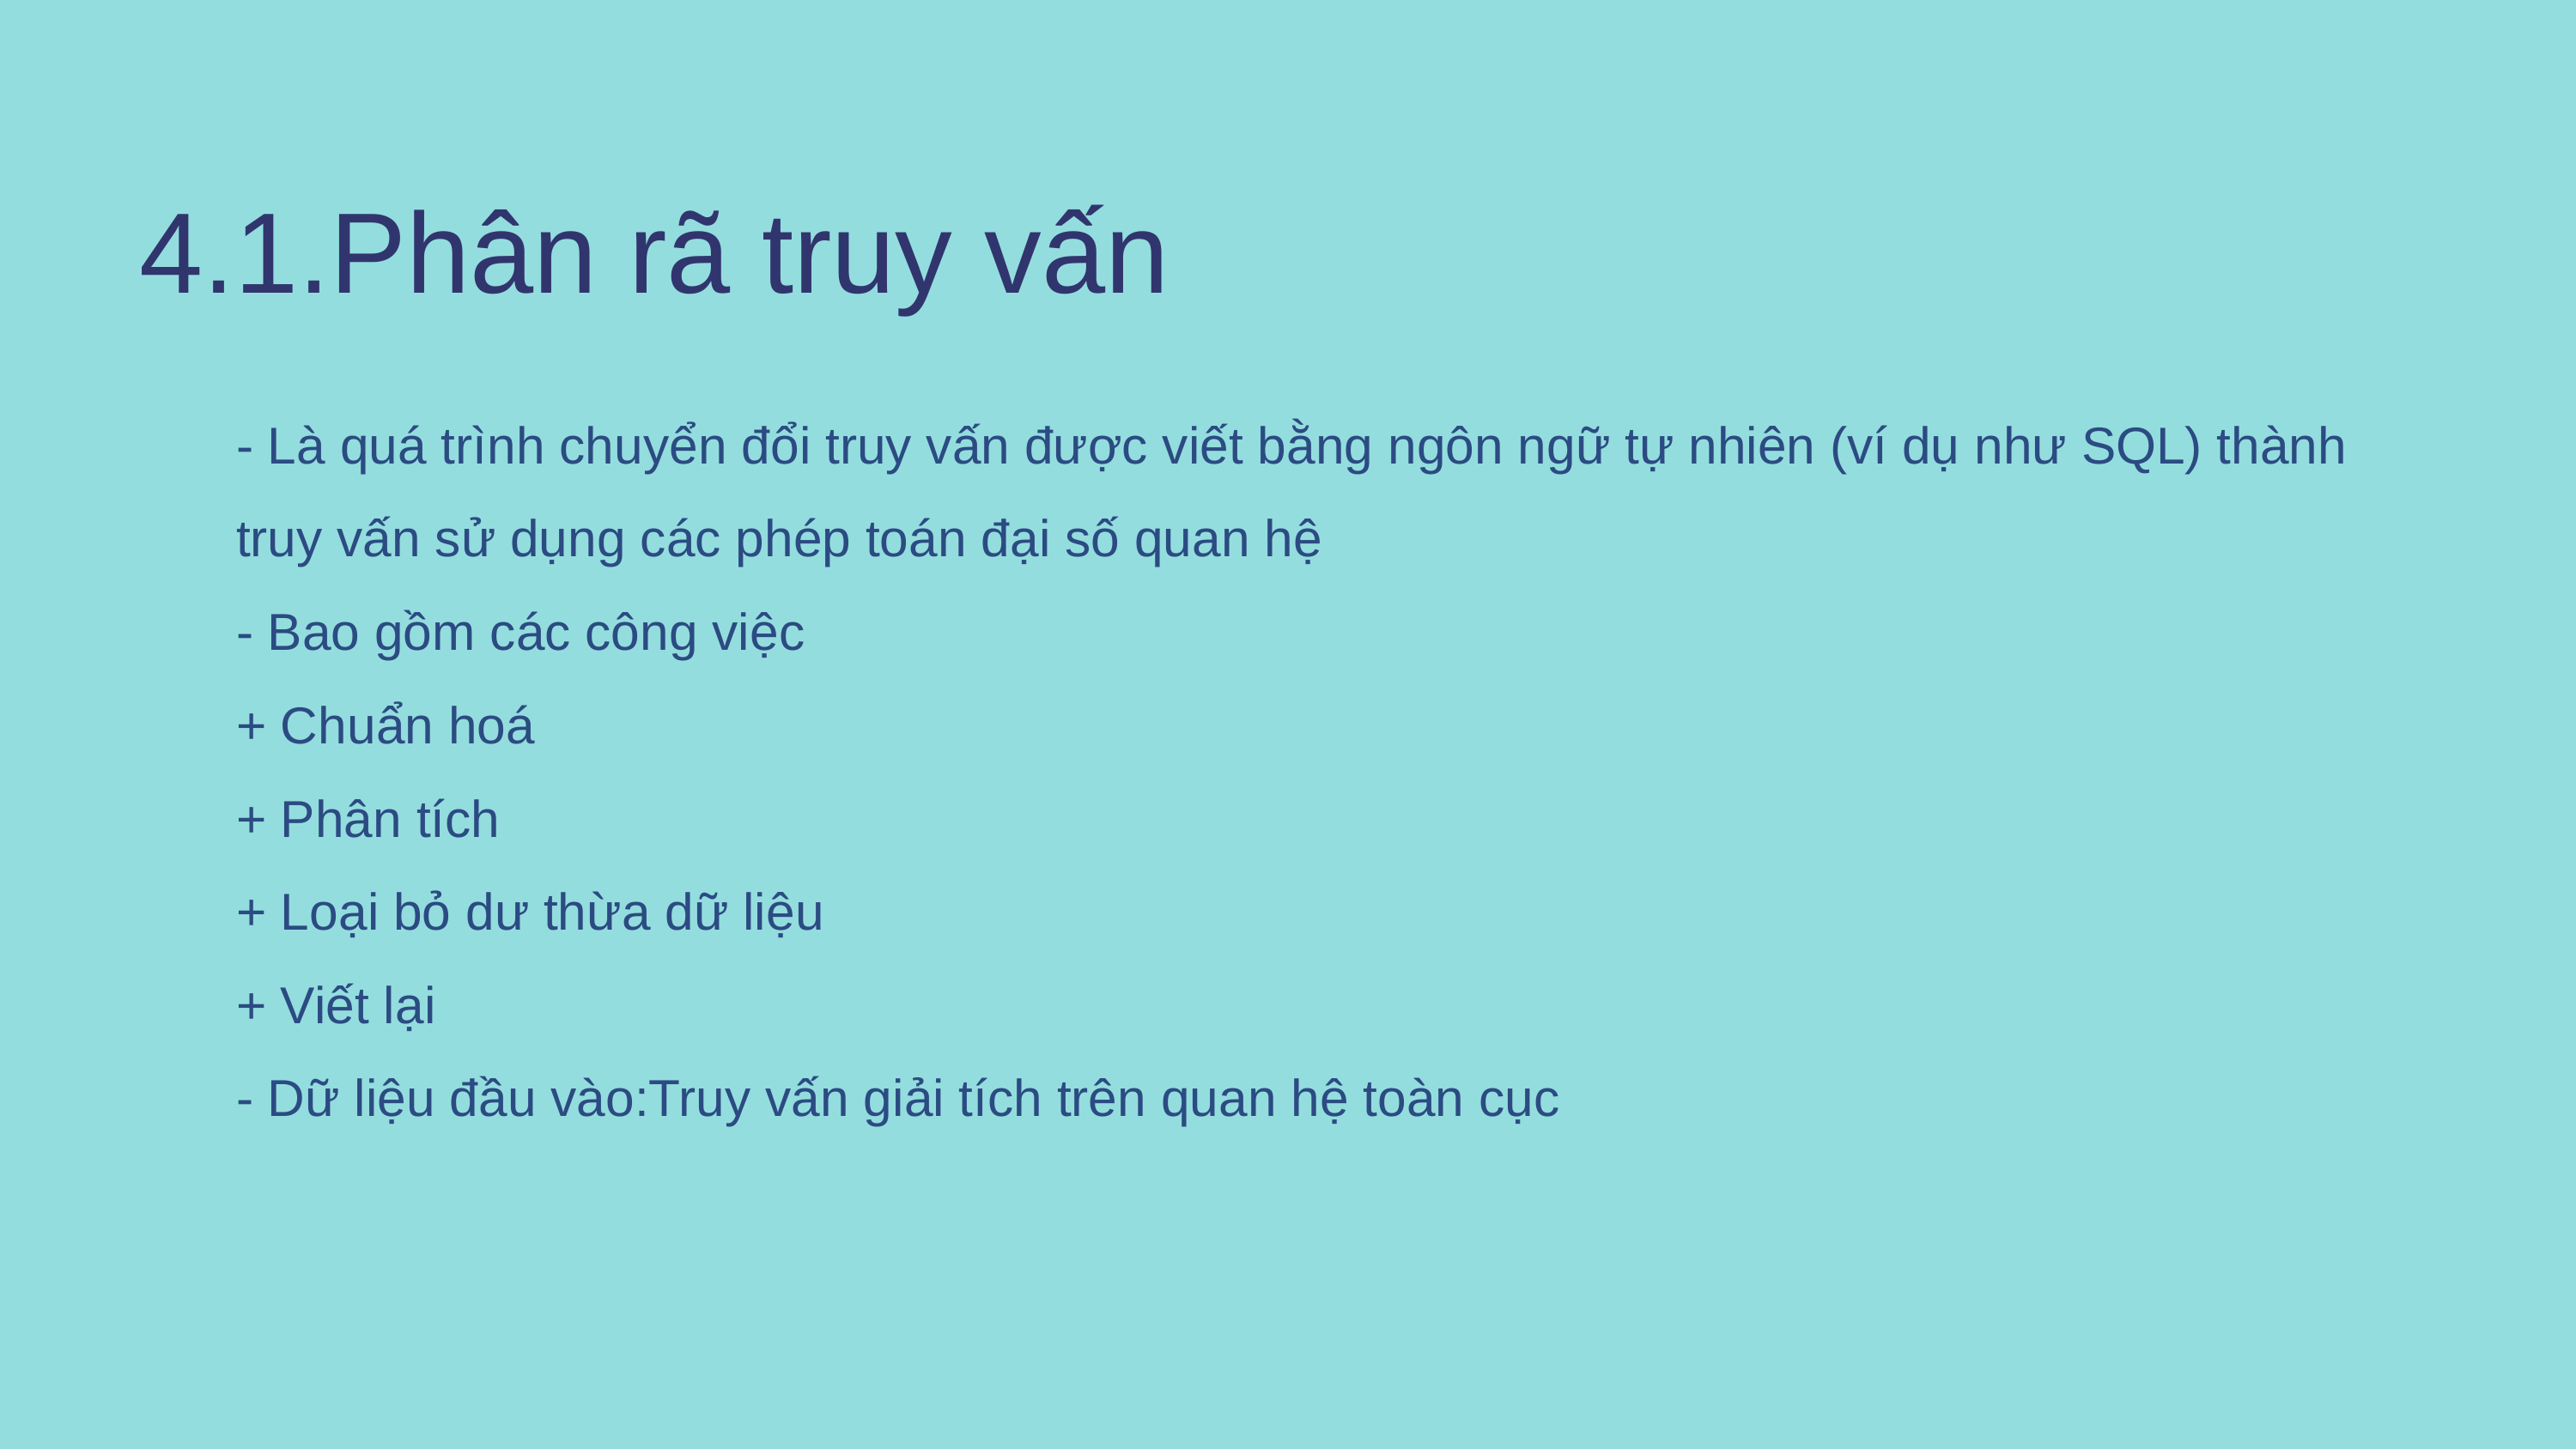

4.1.Phân rã truy vấn

- Là quá trình chuyển đổi truy vấn được viết bằng ngôn ngữ tự nhiên (ví dụ như SQL) thành truy vấn sử dụng các phép toán đại số quan hệ
- Bao gồm các công việc
+ Chuẩn hoá
+ Phân tích
+ Loại bỏ dư thừa dữ liệu
+ Viết lại
- Dữ liệu đầu vào:Truy vấn giải tích trên quan hệ toàn cục